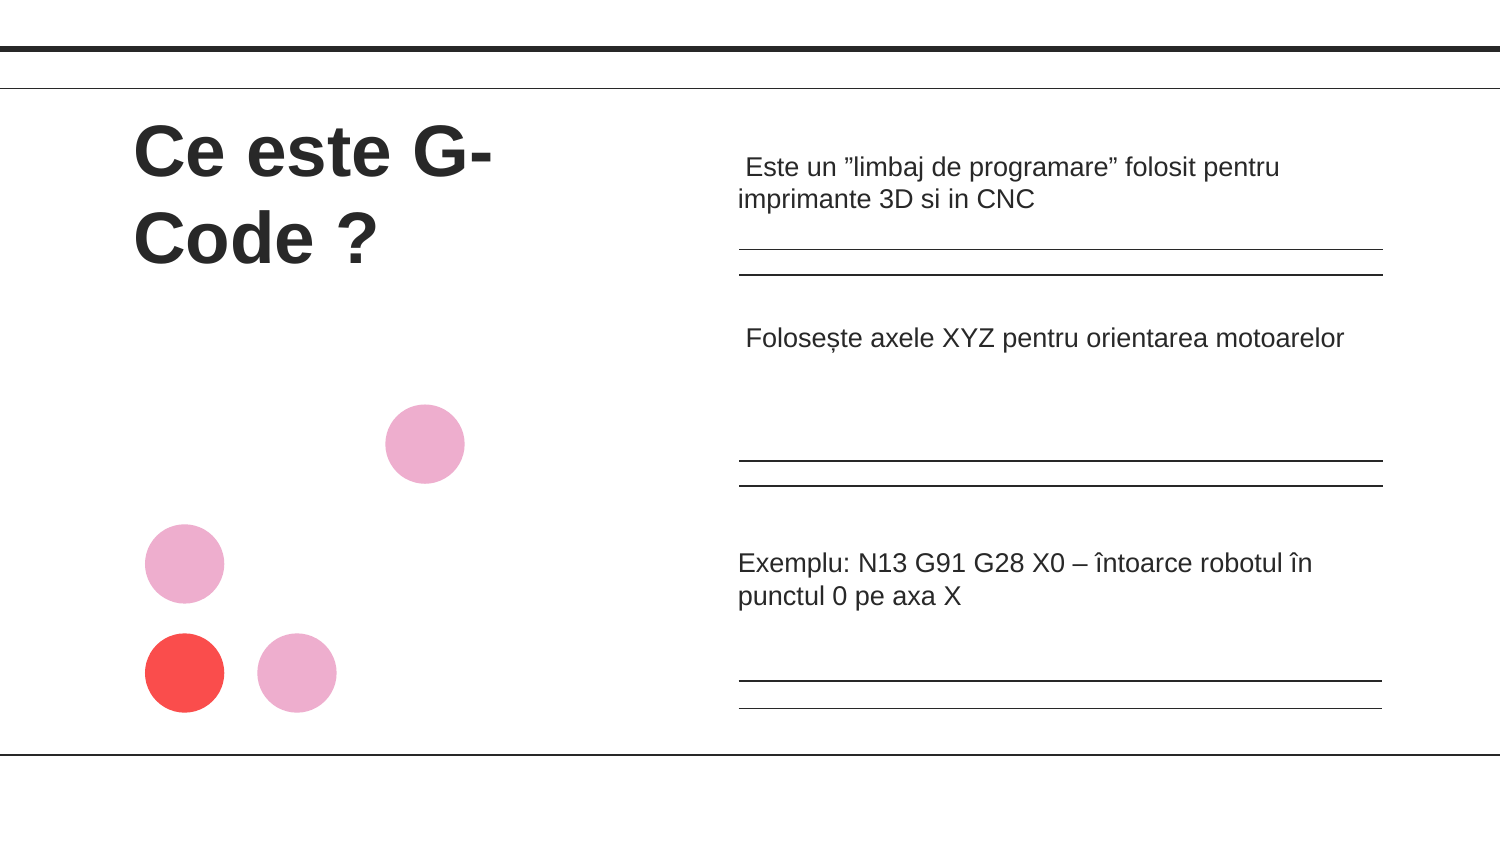

# Ce este G-Code ?
 Este un ”limbaj de programare” folosit pentru imprimante 3D si in CNC
Folosește axele XYZ pentru orientarea motoarelor

Exemplu: N13 G91 G28 X0 – întoarce robotul în punctul 0 pe axa X